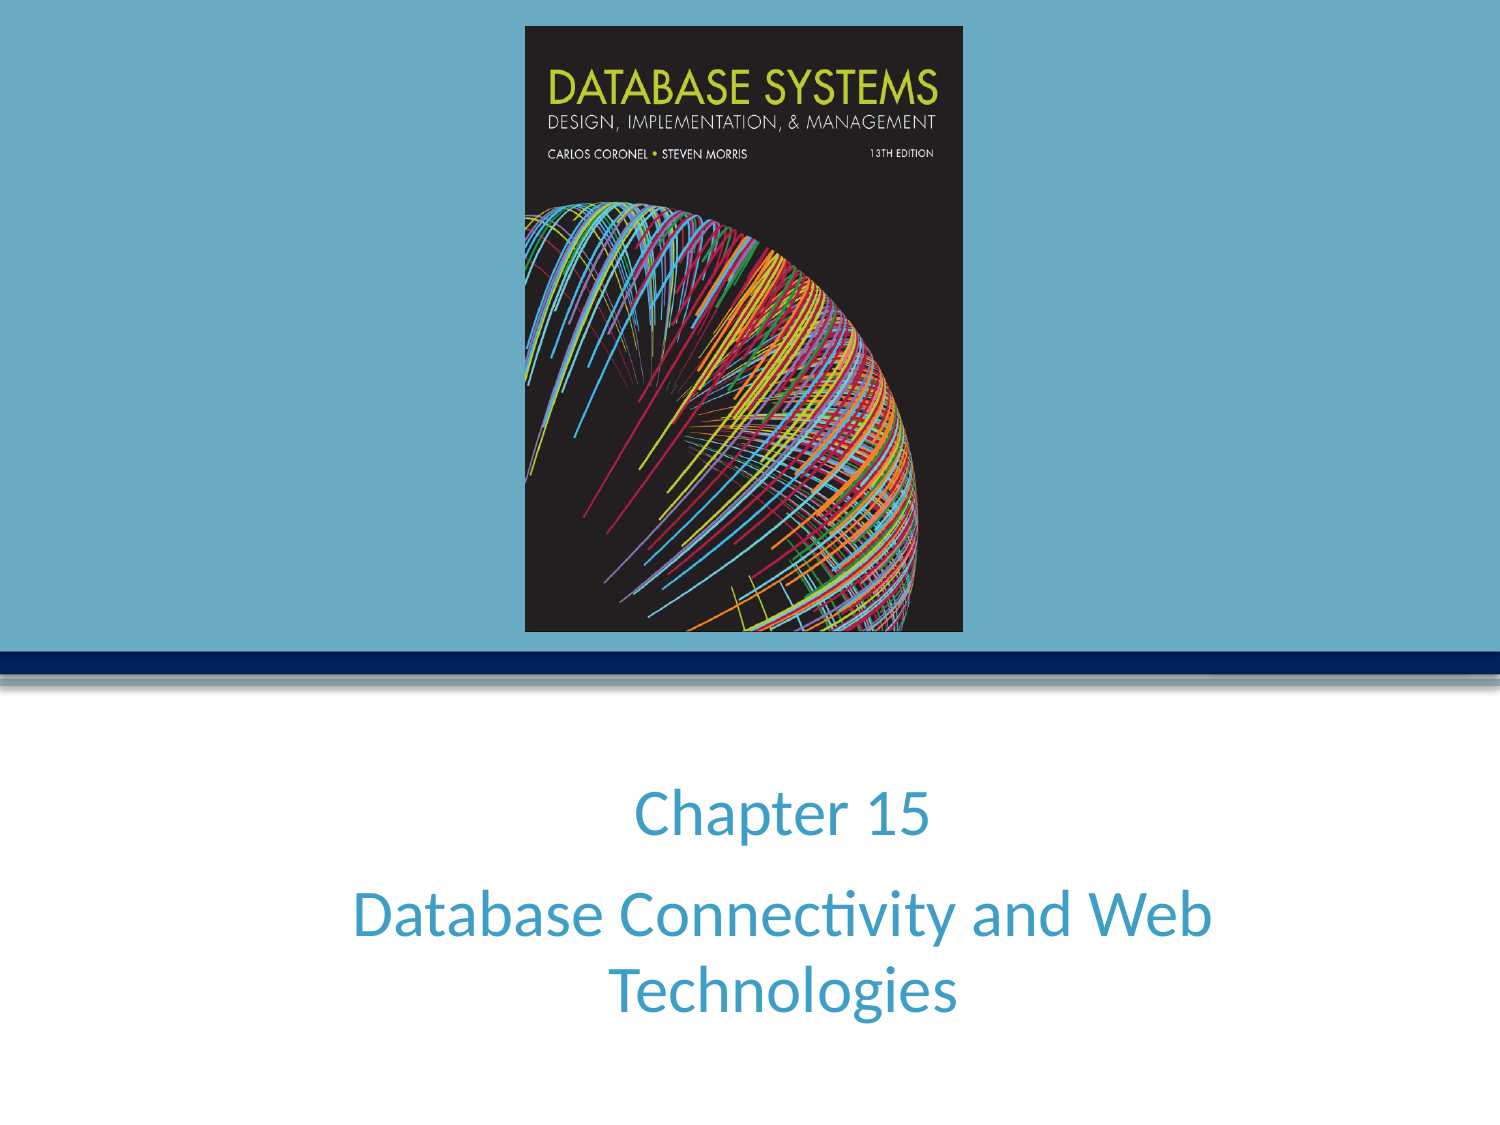

Chapter 15
Database Connectivity and Web Technologies